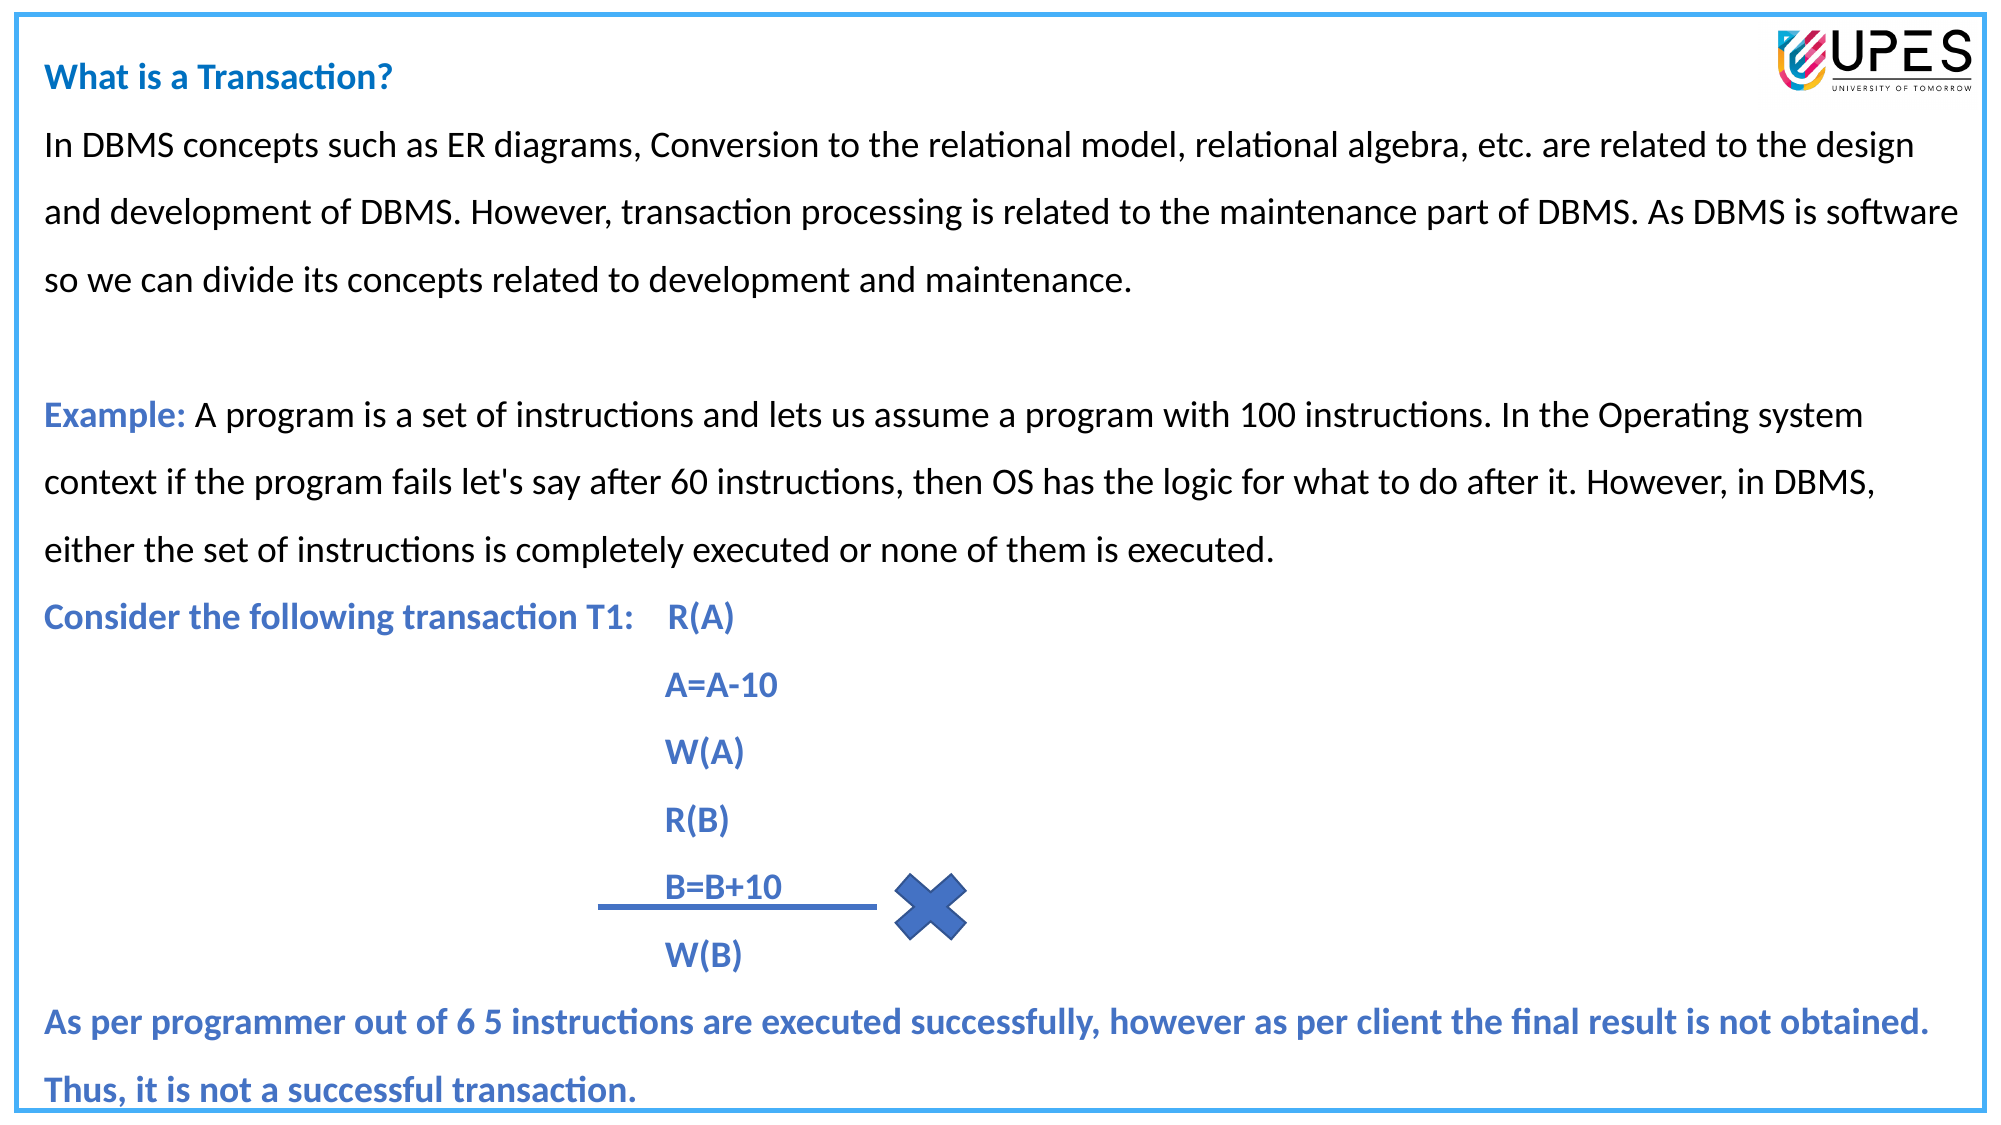

What is a Transaction?
In DBMS concepts such as ER diagrams, Conversion to the relational model, relational algebra, etc. are related to the design and development of DBMS. However, transaction processing is related to the maintenance part of DBMS. As DBMS is software so we can divide its concepts related to development and maintenance.

Example: A program is a set of instructions and lets us assume a program with 100 instructions. In the Operating system context if the program fails let's say after 60 instructions, then OS has the logic for what to do after it. However, in DBMS, either the set of instructions is completely executed or none of them is executed.
Consider the following transaction T1:    R(A)
                                                                         A=A-10
                                                                         W(A)
                                                                         R(B)
                                                                         B=B+10
                                                                         W(B)
As per programmer out of 6 5 instructions are executed successfully, however as per client the final result is not obtained. Thus, it is not a successful transaction.